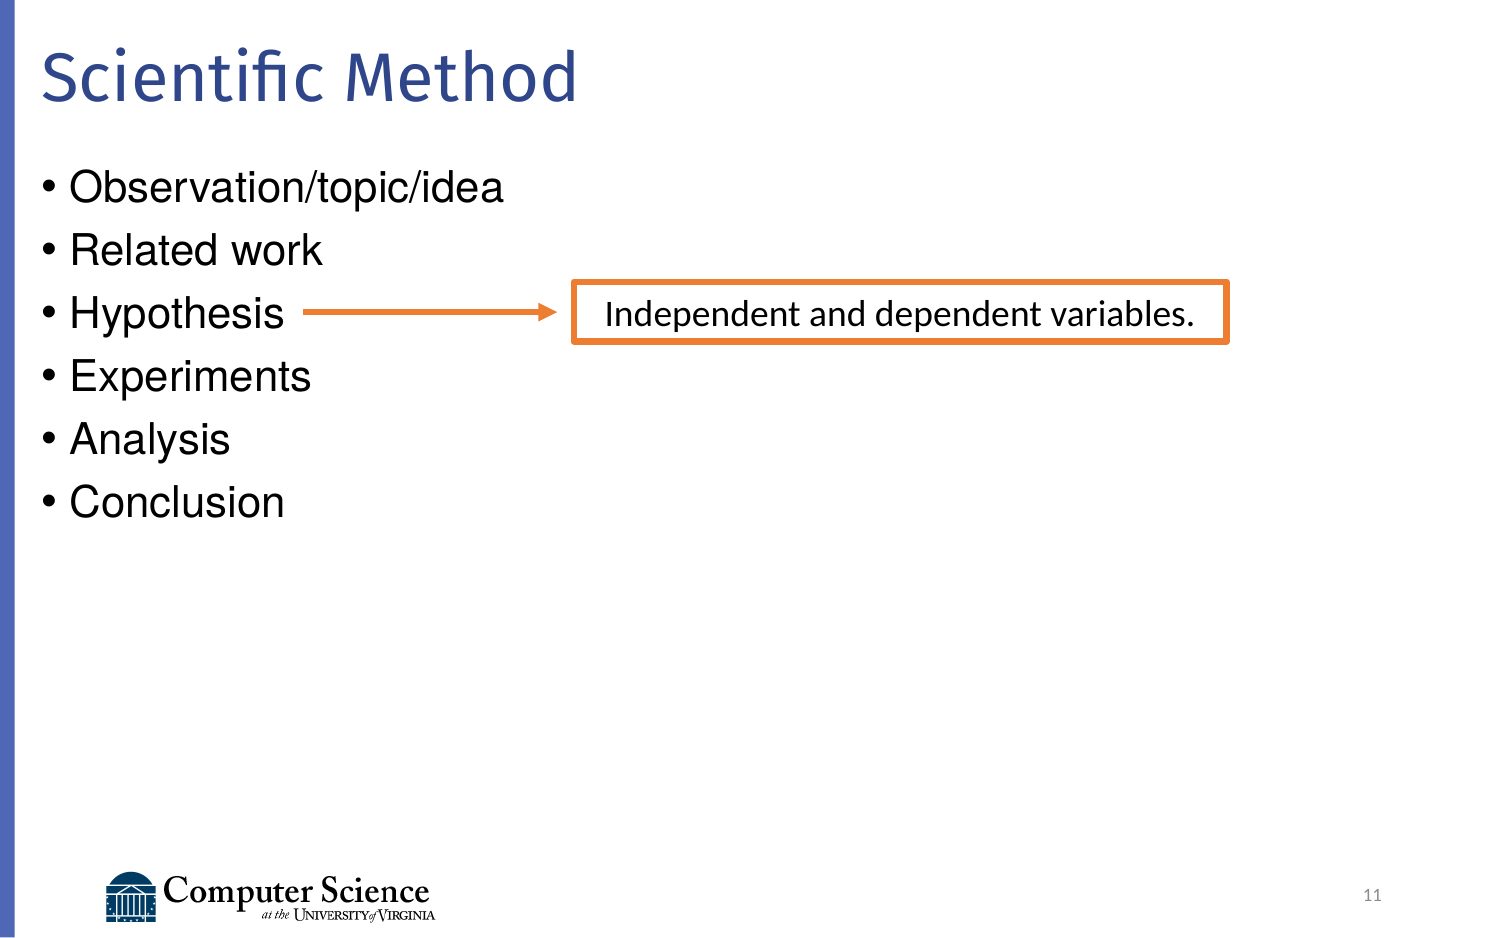

# Scientific Method
Observation/topic/idea
Related work
Hypothesis
Experiments
Analysis
Conclusion
Independent and dependent variables.
11